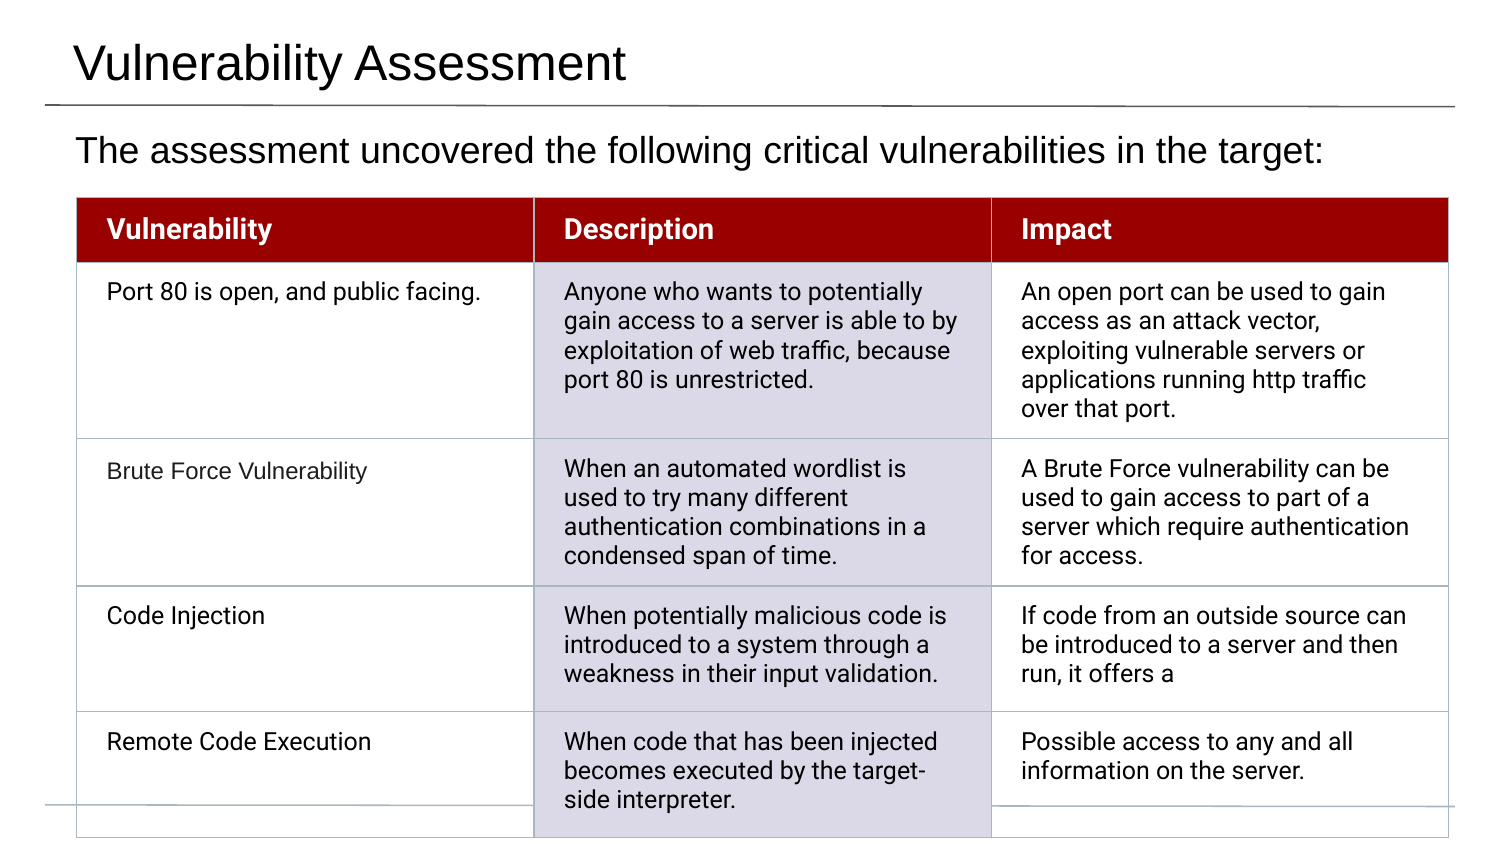

# Vulnerability Assessment
The assessment uncovered the following critical vulnerabilities in the target:
| Vulnerability | Description | Impact |
| --- | --- | --- |
| Port 80 is open, and public facing. | Anyone who wants to potentially gain access to a server is able to by exploitation of web traffic, because port 80 is unrestricted. | An open port can be used to gain access as an attack vector, exploiting vulnerable servers or applications running http traffic over that port. |
| Brute Force Vulnerability | When an automated wordlist is used to try many different authentication combinations in a condensed span of time. | A Brute Force vulnerability can be used to gain access to part of a server which require authentication for access. |
| Code Injection | When potentially malicious code is introduced to a system through a weakness in their input validation. | If code from an outside source can be introduced to a server and then run, it offers a |
| Remote Code Execution | When code that has been injected becomes executed by the target-side interpreter. | Possible access to any and all information on the server. |